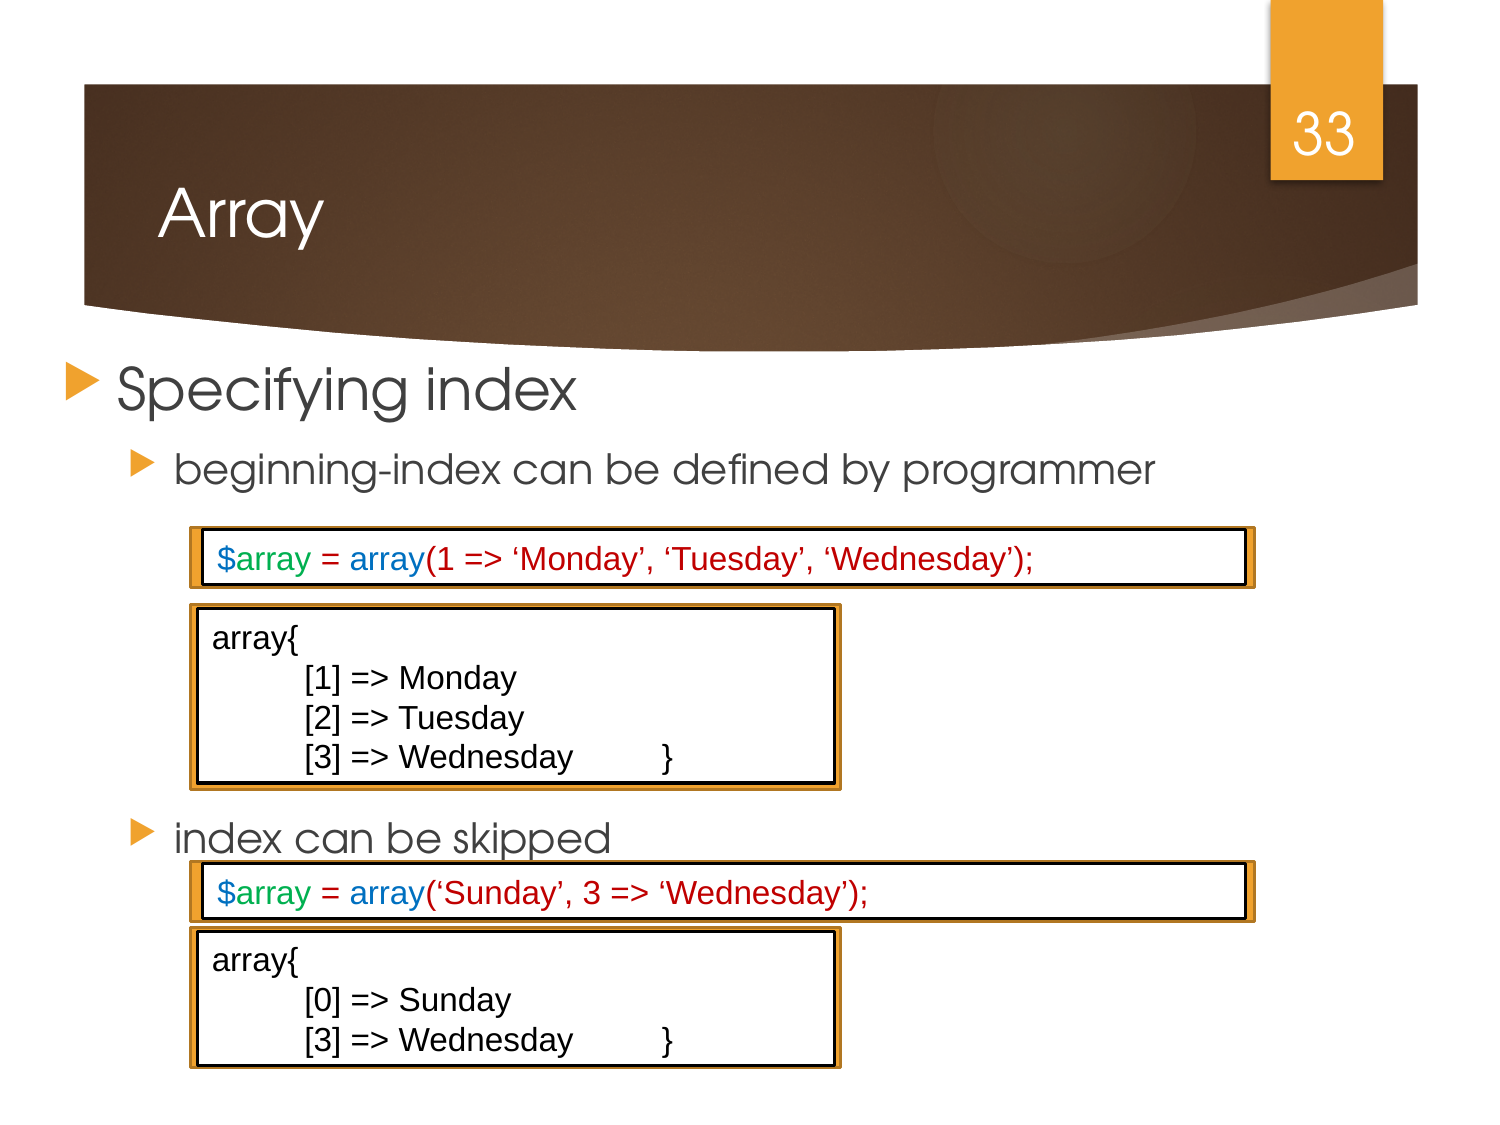

33
# Array
Specifying index
beginning-index can be defined by programmer

index can be skipped

$array = array(1 => ‘Monday’, ‘Tuesday’, ‘Wednesday’);

array{
          [1] => Monday
          [2] => Tuesday
          [3] => Wednesday	}

$array = array(‘Sunday’, 3 => ‘Wednesday’);

array{
          [0] => Sunday
          [3] => Wednesday	}